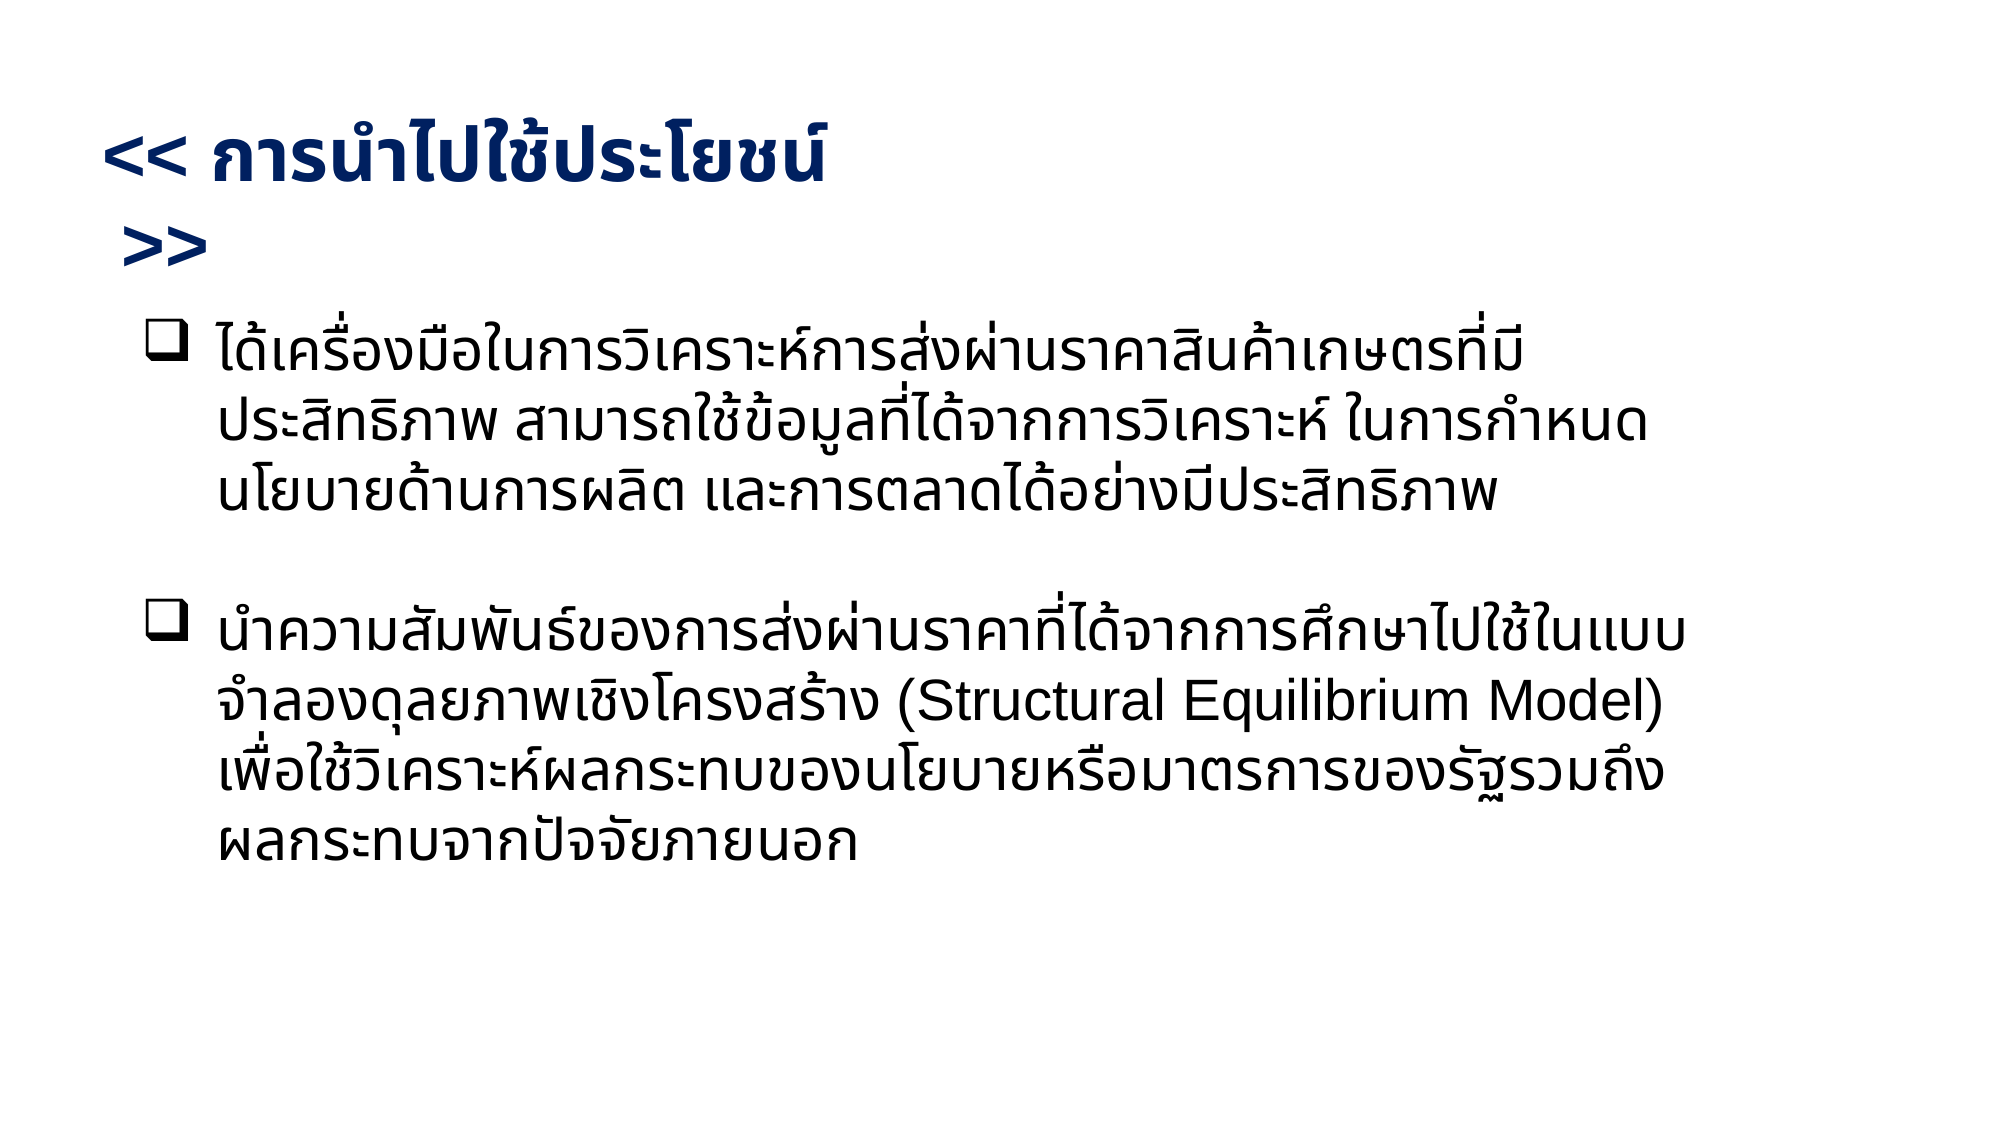

<< การนำไปใช้ประโยชน์ >>
ได้เครื่องมือในการวิเคราะห์การส่งผ่านราคาสินค้าเกษตรที่มีประสิทธิภาพ สามารถใช้ข้อมูลที่ได้จากการวิเคราะห์ ในการกำหนดนโยบายด้านการผลิต และการตลาดได้อย่างมีประสิทธิภาพ

นำความสัมพันธ์ของการส่งผ่านราคาที่ได้จากการศึกษาไปใช้ในแบบจำลองดุลยภาพเชิงโครงสร้าง (Structural Equilibrium Model) เพื่อใช้วิเคราะห์ผลกระทบของนโยบายหรือมาตรการของรัฐรวมถึงผลกระทบจากปัจจัยภายนอก